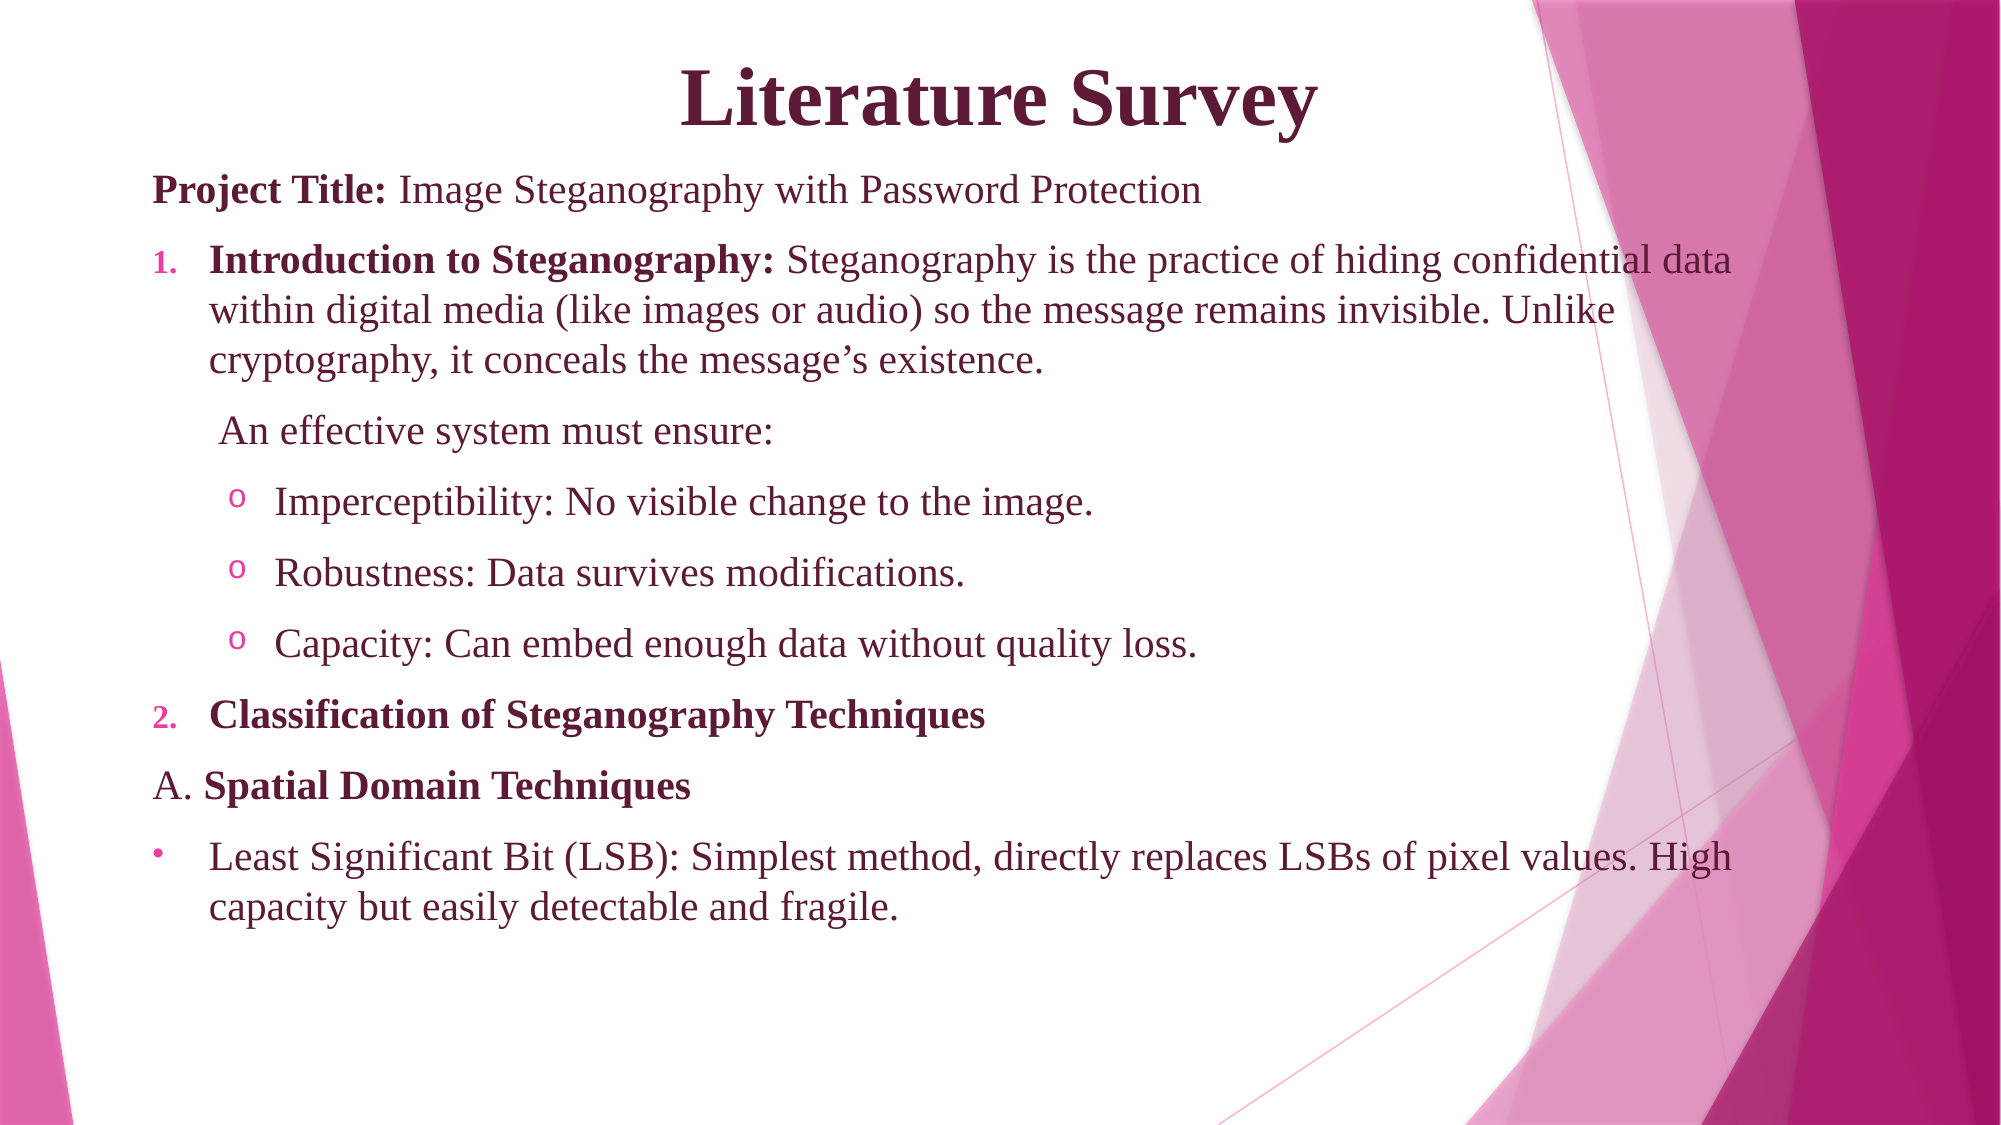

# Literature Survey
Project Title: Image Steganography with Password Protection
Introduction to Steganography: Steganography is the practice of hiding confidential data within digital media (like images or audio) so the message remains invisible. Unlike cryptography, it conceals the message’s existence.
An effective system must ensure:
Imperceptibility: No visible change to the image.
Robustness: Data survives modifications.
Capacity: Can embed enough data without quality loss.
Classification of Steganography Techniques
A. Spatial Domain Techniques
Least Significant Bit (LSB): Simplest method, directly replaces LSBs of pixel values. High capacity but easily detectable and fragile.